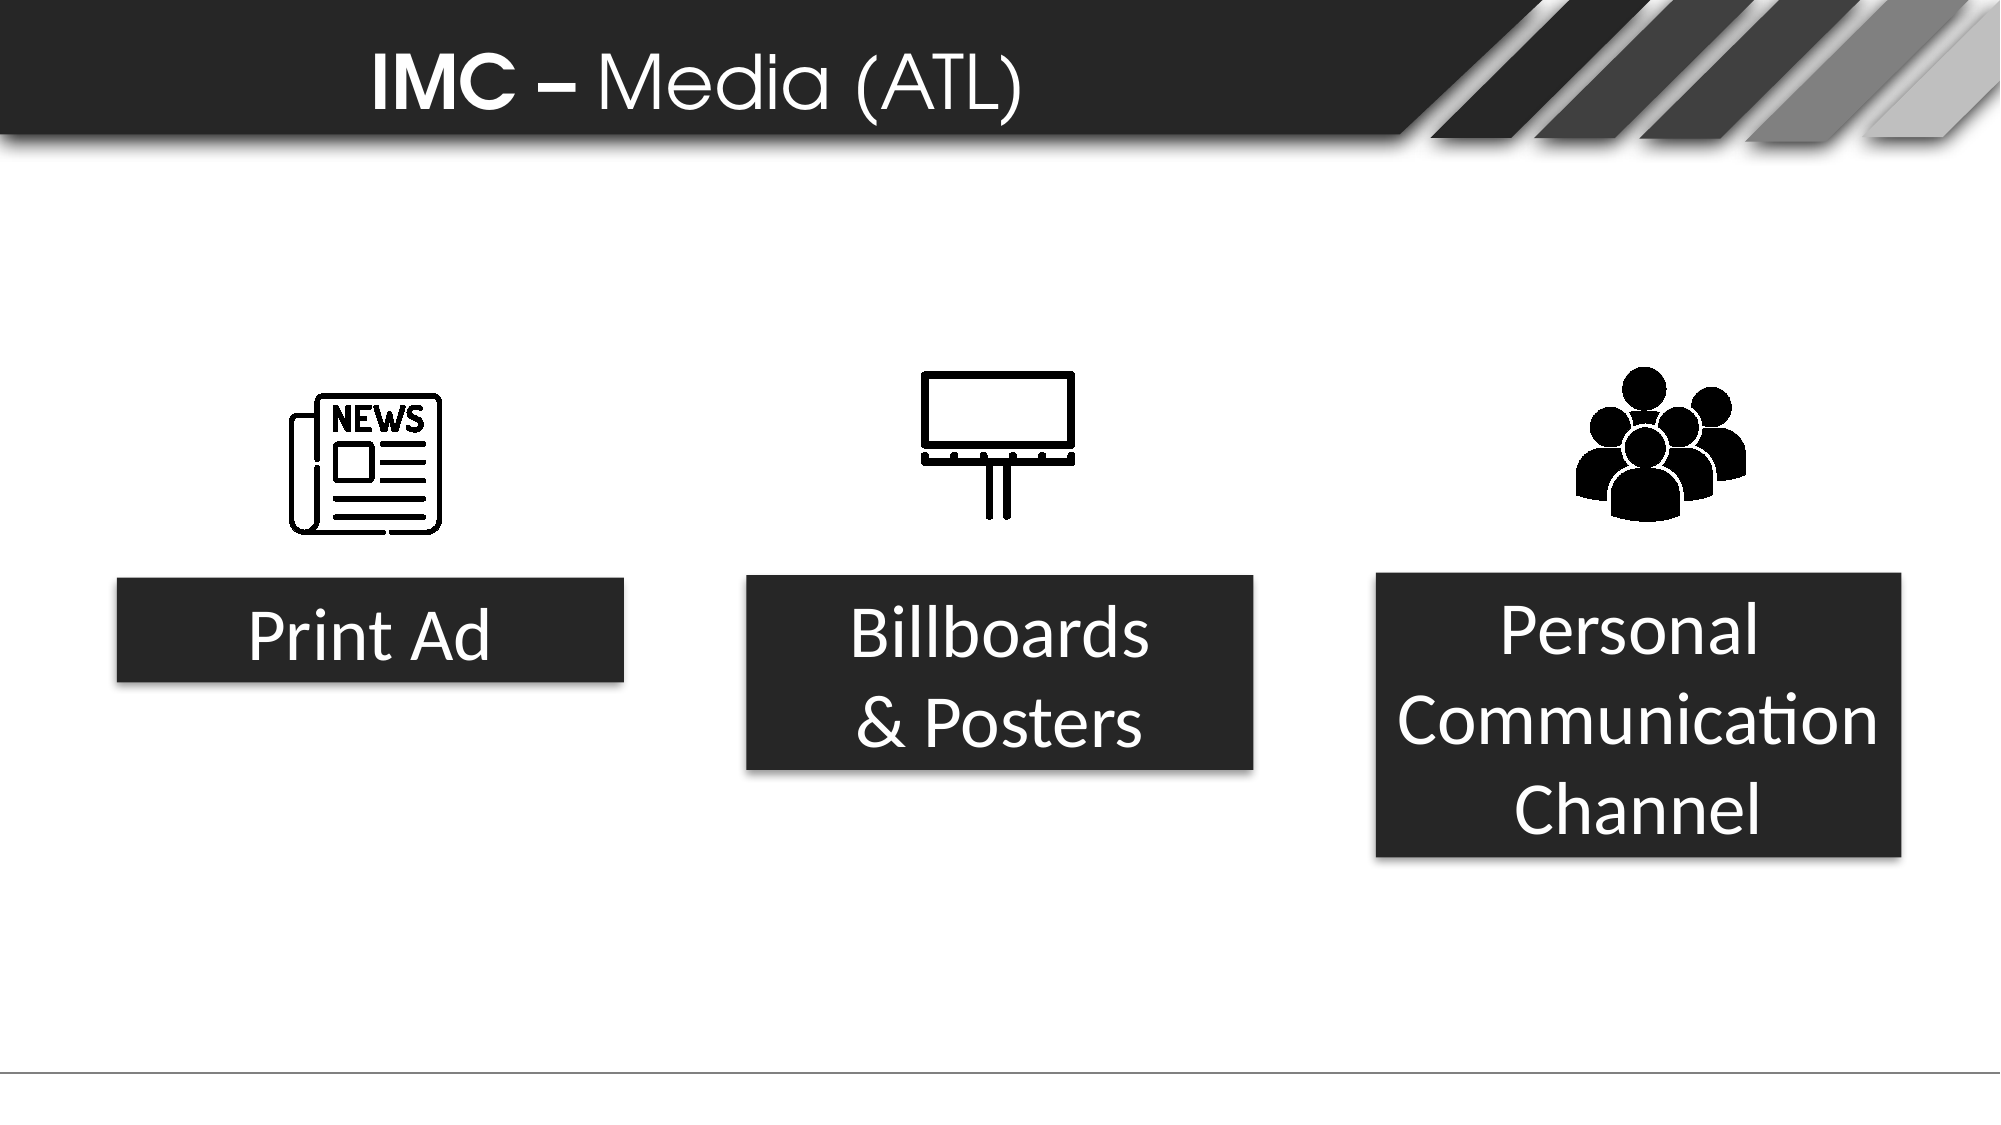

IMC – Media (ATL)

Personal
Communication
Channel
Billboards
& Posters
Print Ad